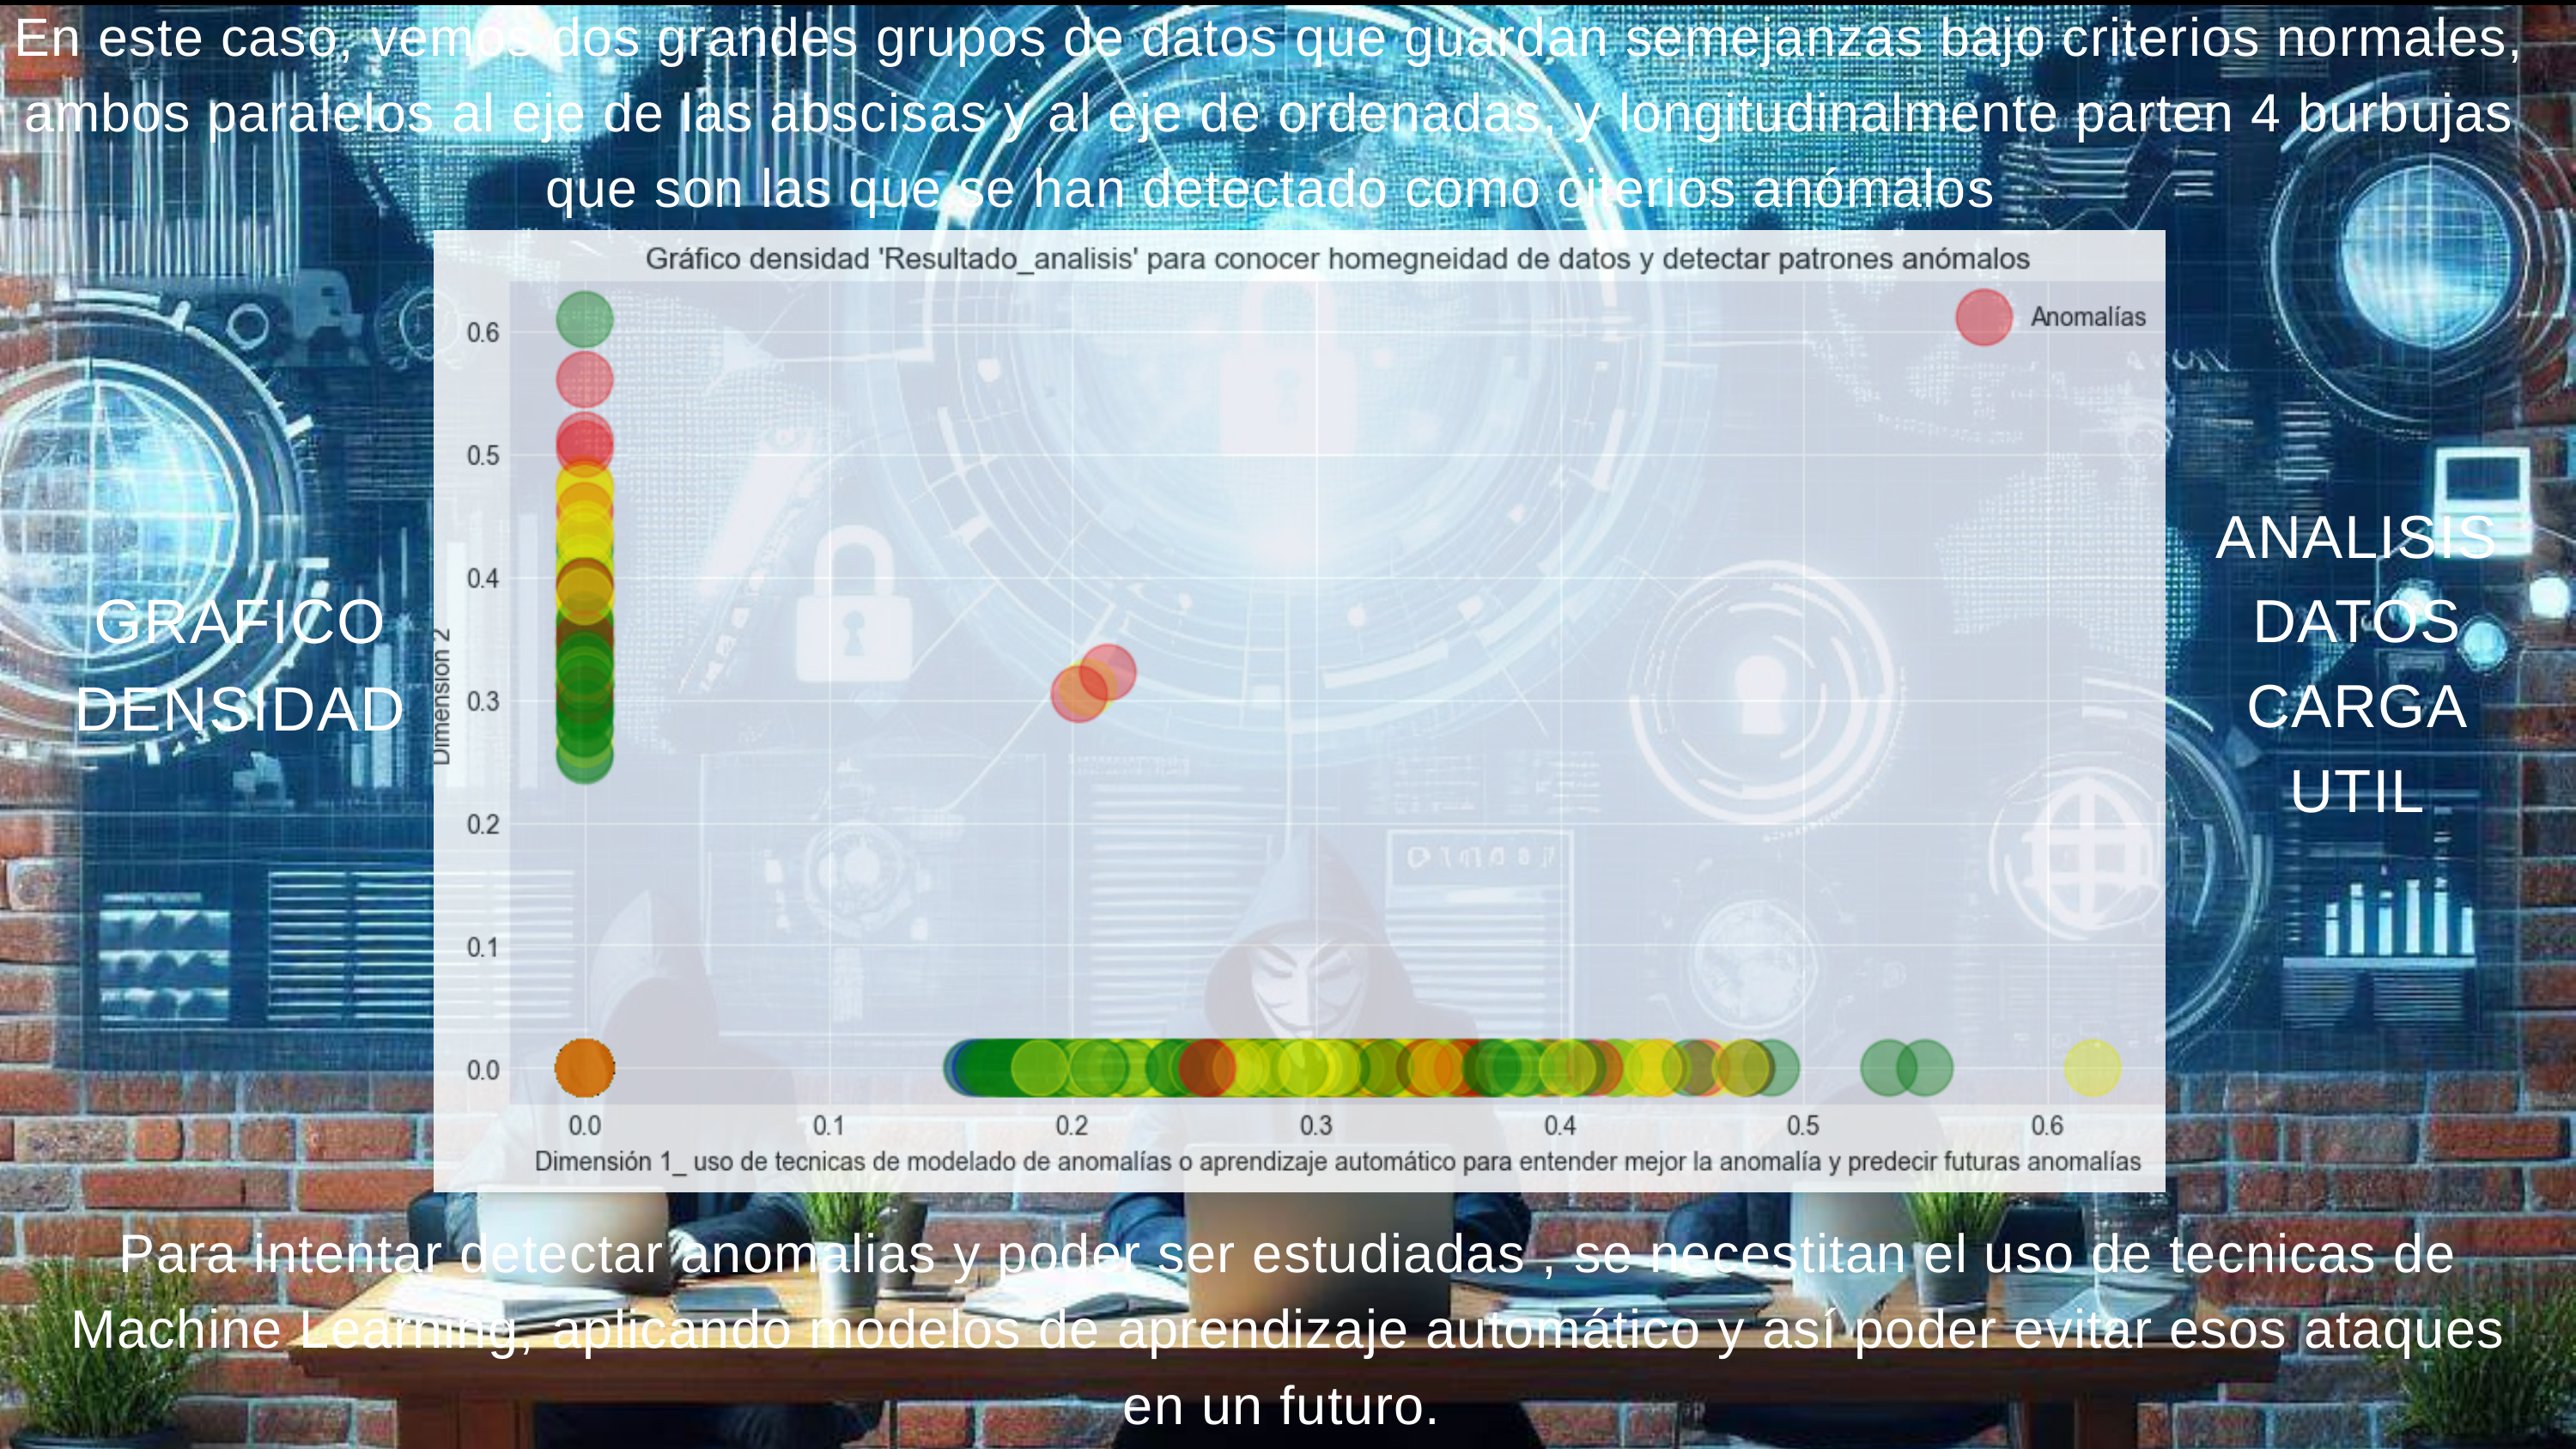

En este caso, vemos dos grandes grupos de datos que guardan semejanzas bajo criterios normales, ambos paralelos al eje de las abscisas y al eje de ordenadas, y longitudinalmente parten 4 burbujas que son las que se han detectado como citerios anómalos

ANALISIS
DATOS
CARGA
UTIL
GRAFICO
DENSIDAD
Para intentar detectar anomalias y poder ser estudiadas , se necestitan el uso de tecnicas de Machine Learning, aplicando modelos de aprendizaje automático y así poder evitar esos ataques en un futuro.